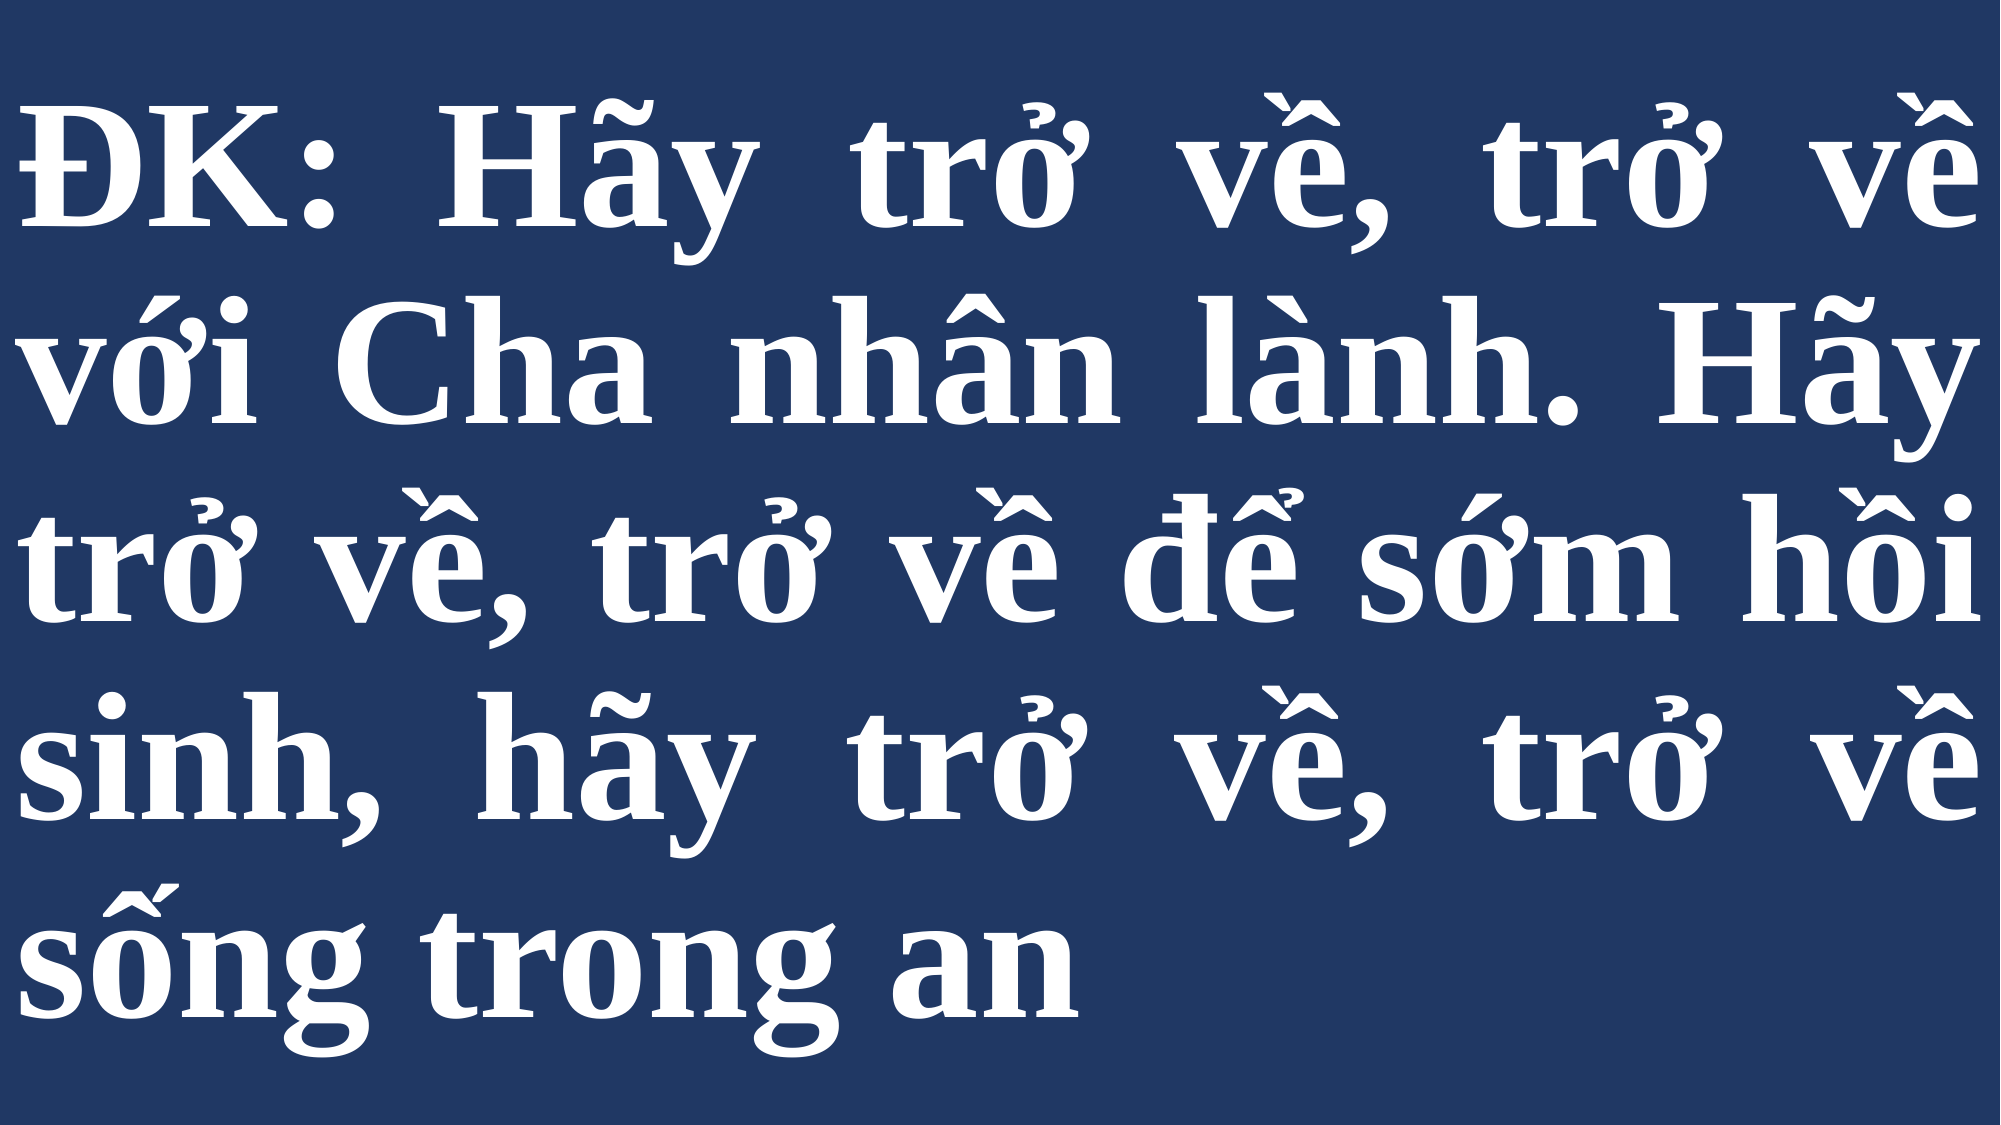

# ĐK: Hãy trở về, trở về với Cha nhân lành. Hãy trở về, trở về để sớm hồi sinh, hãy trở về, trở về sống trong an